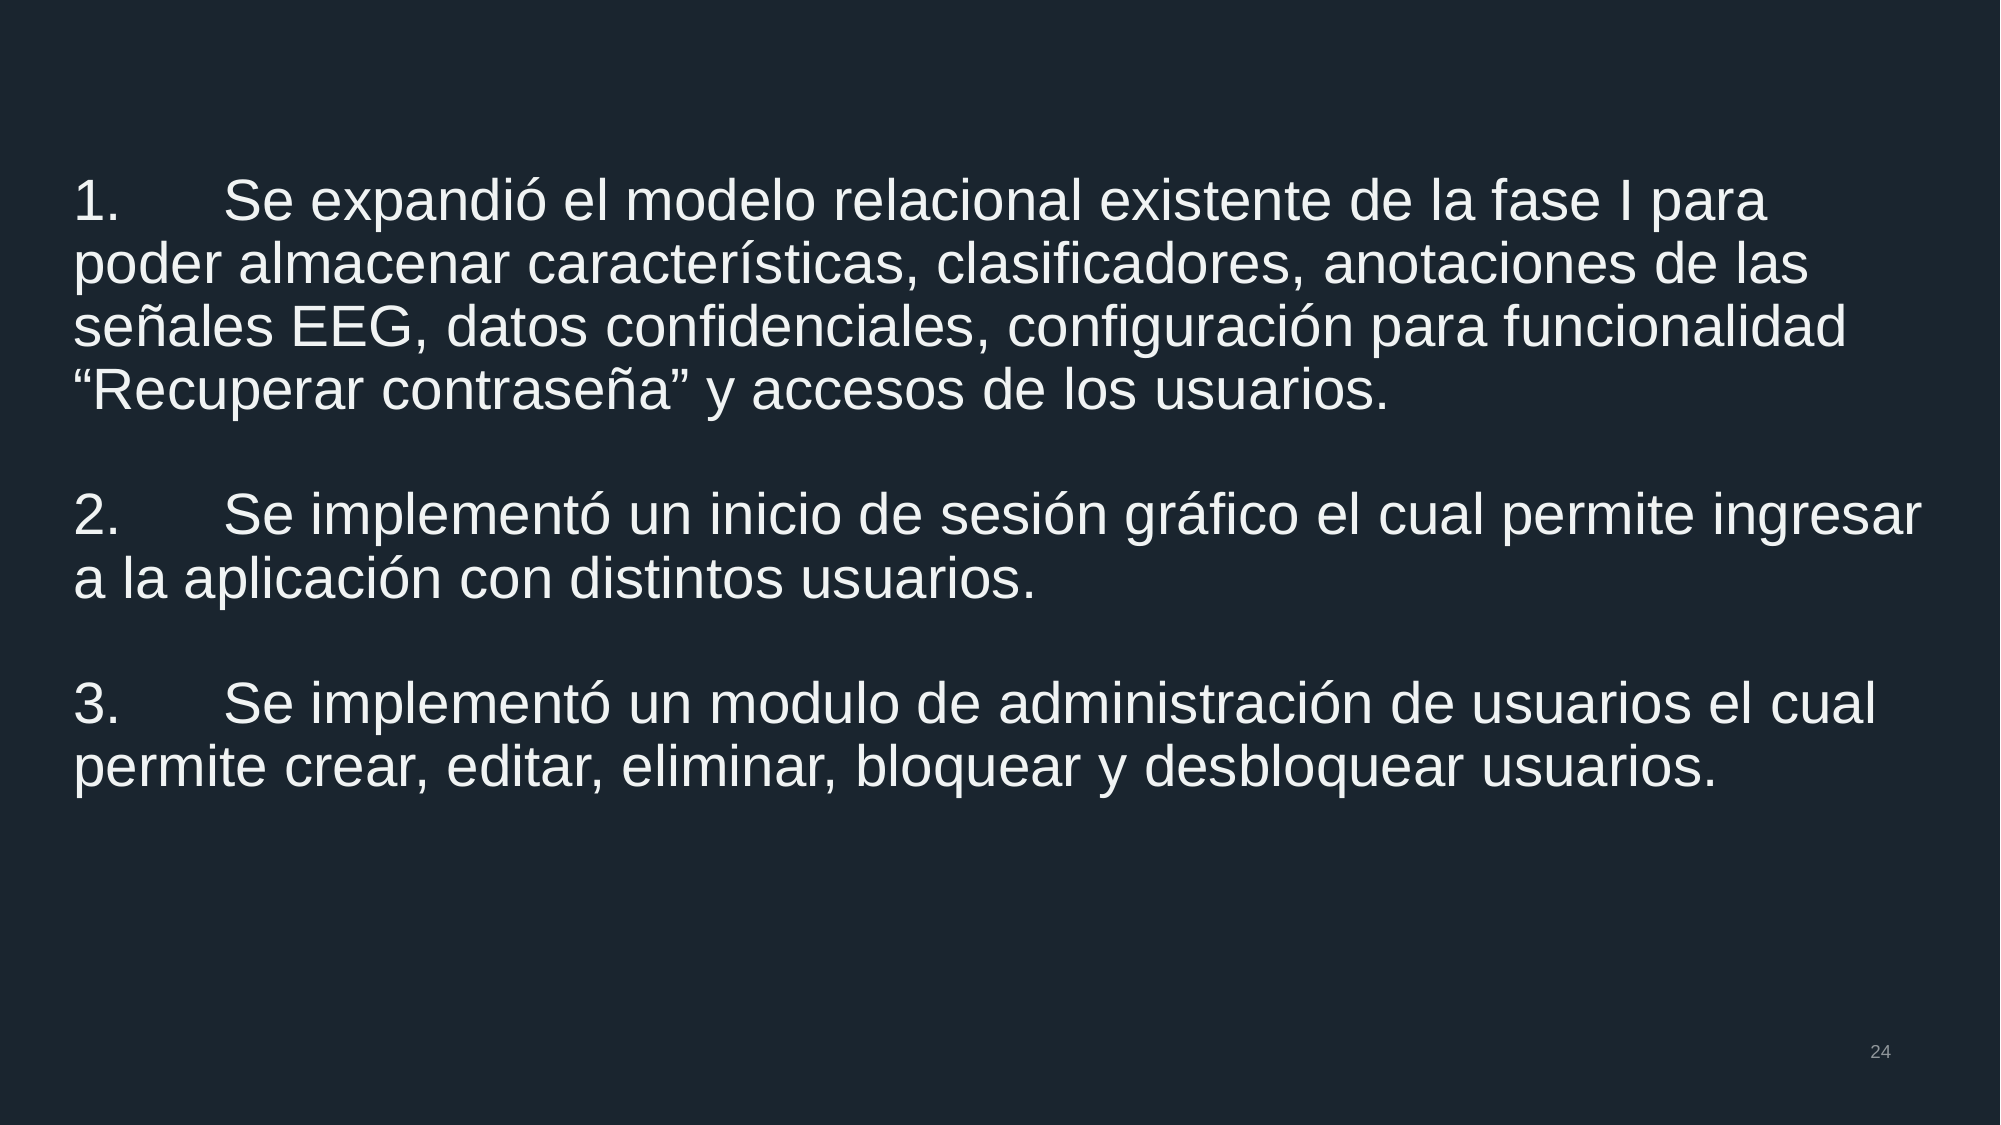

# 1.	Se expandió el modelo relacional existente de la fase I para poder almacenar características, clasificadores, anotaciones de las señales EEG, datos confidenciales, configuración para funcionalidad “Recuperar contraseña” y accesos de los usuarios. 2.	Se implementó un inicio de sesión gráfico el cual permite ingresar a la aplicación con distintos usuarios. 3.	Se implementó un modulo de administración de usuarios el cual permite crear, editar, eliminar, bloquear y desbloquear usuarios.
24